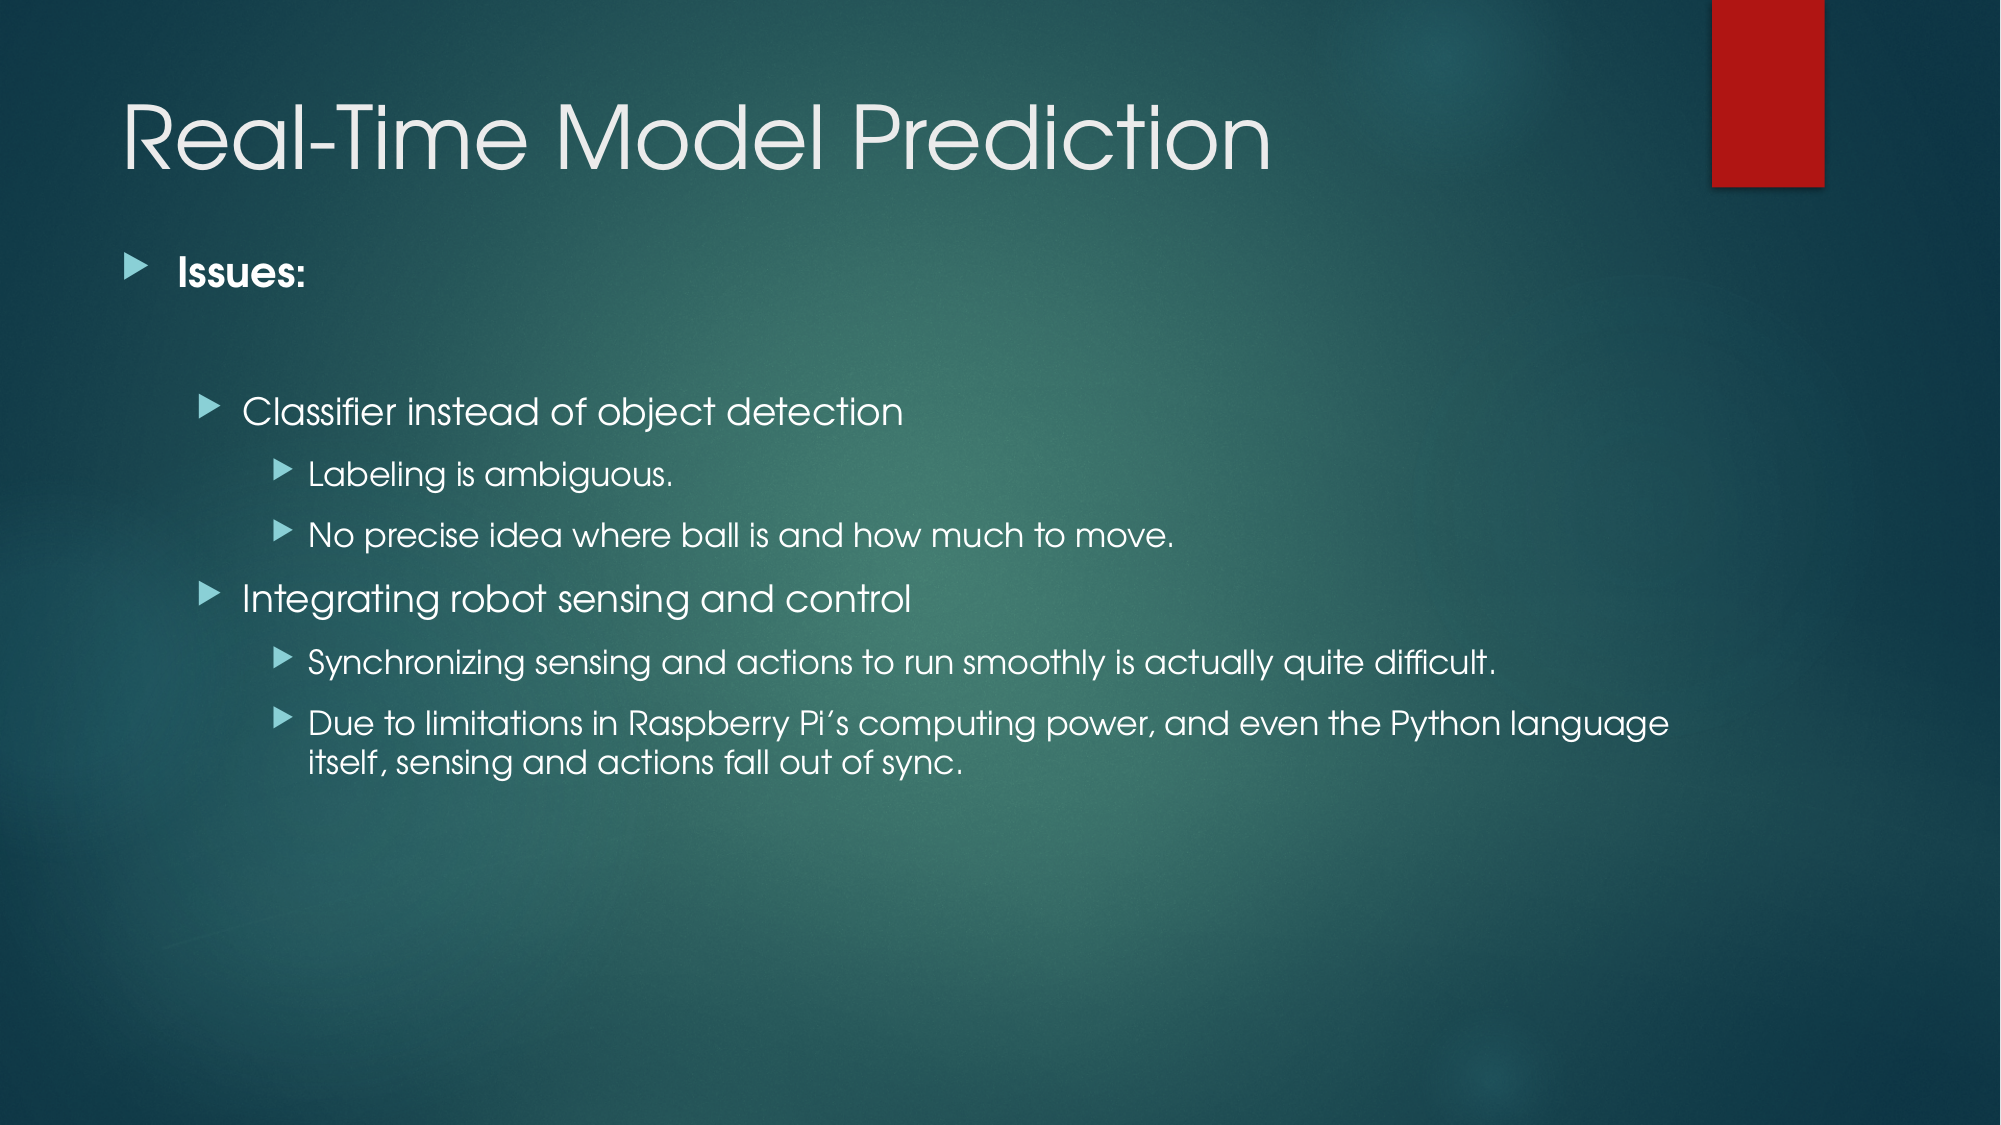

# Real-Time Model Prediction
Issues:

Classifier instead of object detection
Labeling is ambiguous.
No precise idea where ball is and how much to move.
Integrating robot sensing and control
Synchronizing sensing and actions to run smoothly is actually quite difficult.
Due to limitations in Raspberry Pi’s computing power, and even the Python language itself, sensing and actions fall out of sync.